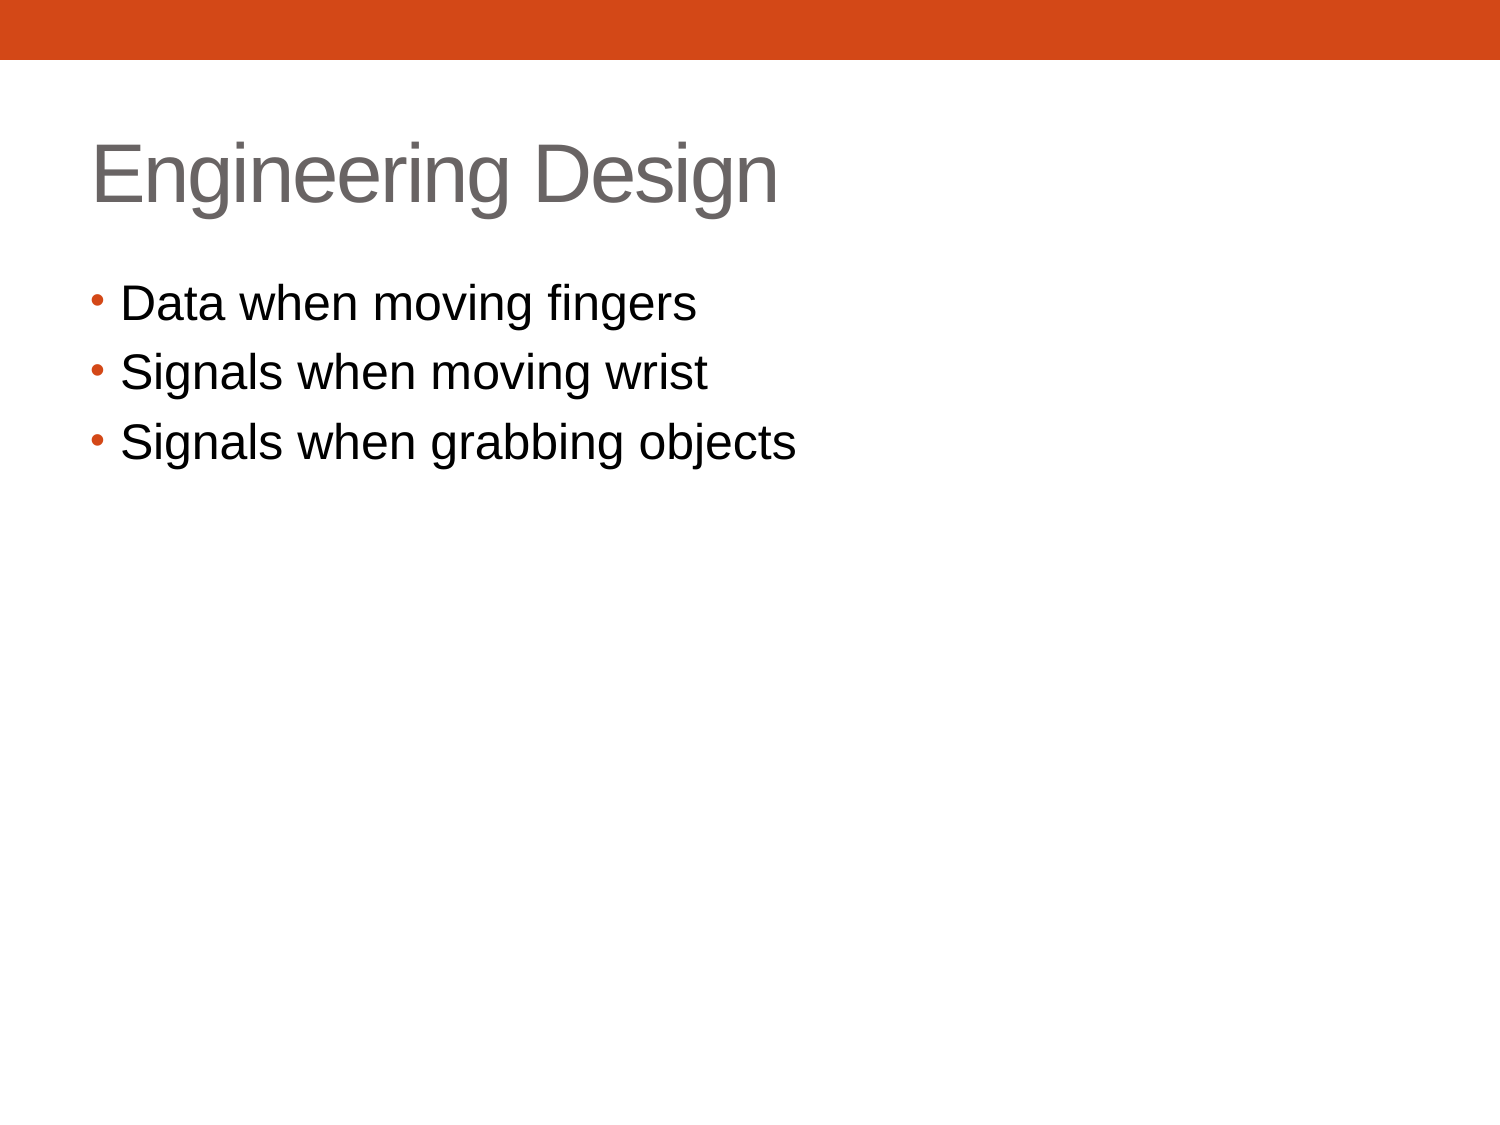

# Engineering Design
Data when moving fingers
Signals when moving wrist
Signals when grabbing objects